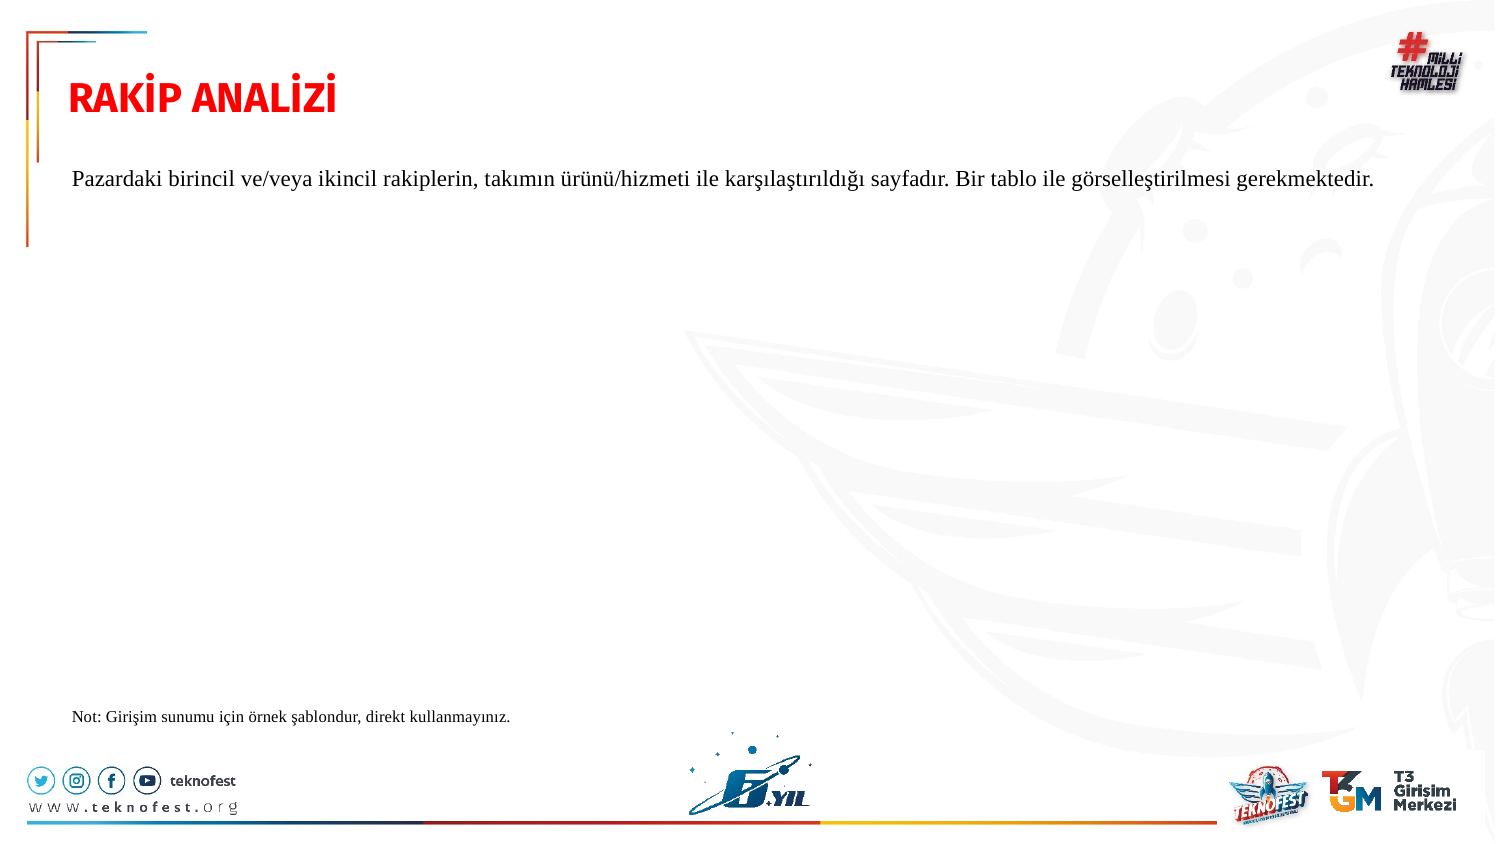

RAKİP ANALİZİ
Pazardaki birincil ve/veya ikincil rakiplerin, takımın ürünü/hizmeti ile karşılaştırıldığı sayfadır. Bir tablo ile görselleştirilmesi gerekmektedir.

Not: Girişim sunumu için örnek şablondur, direkt kullanmayınız.